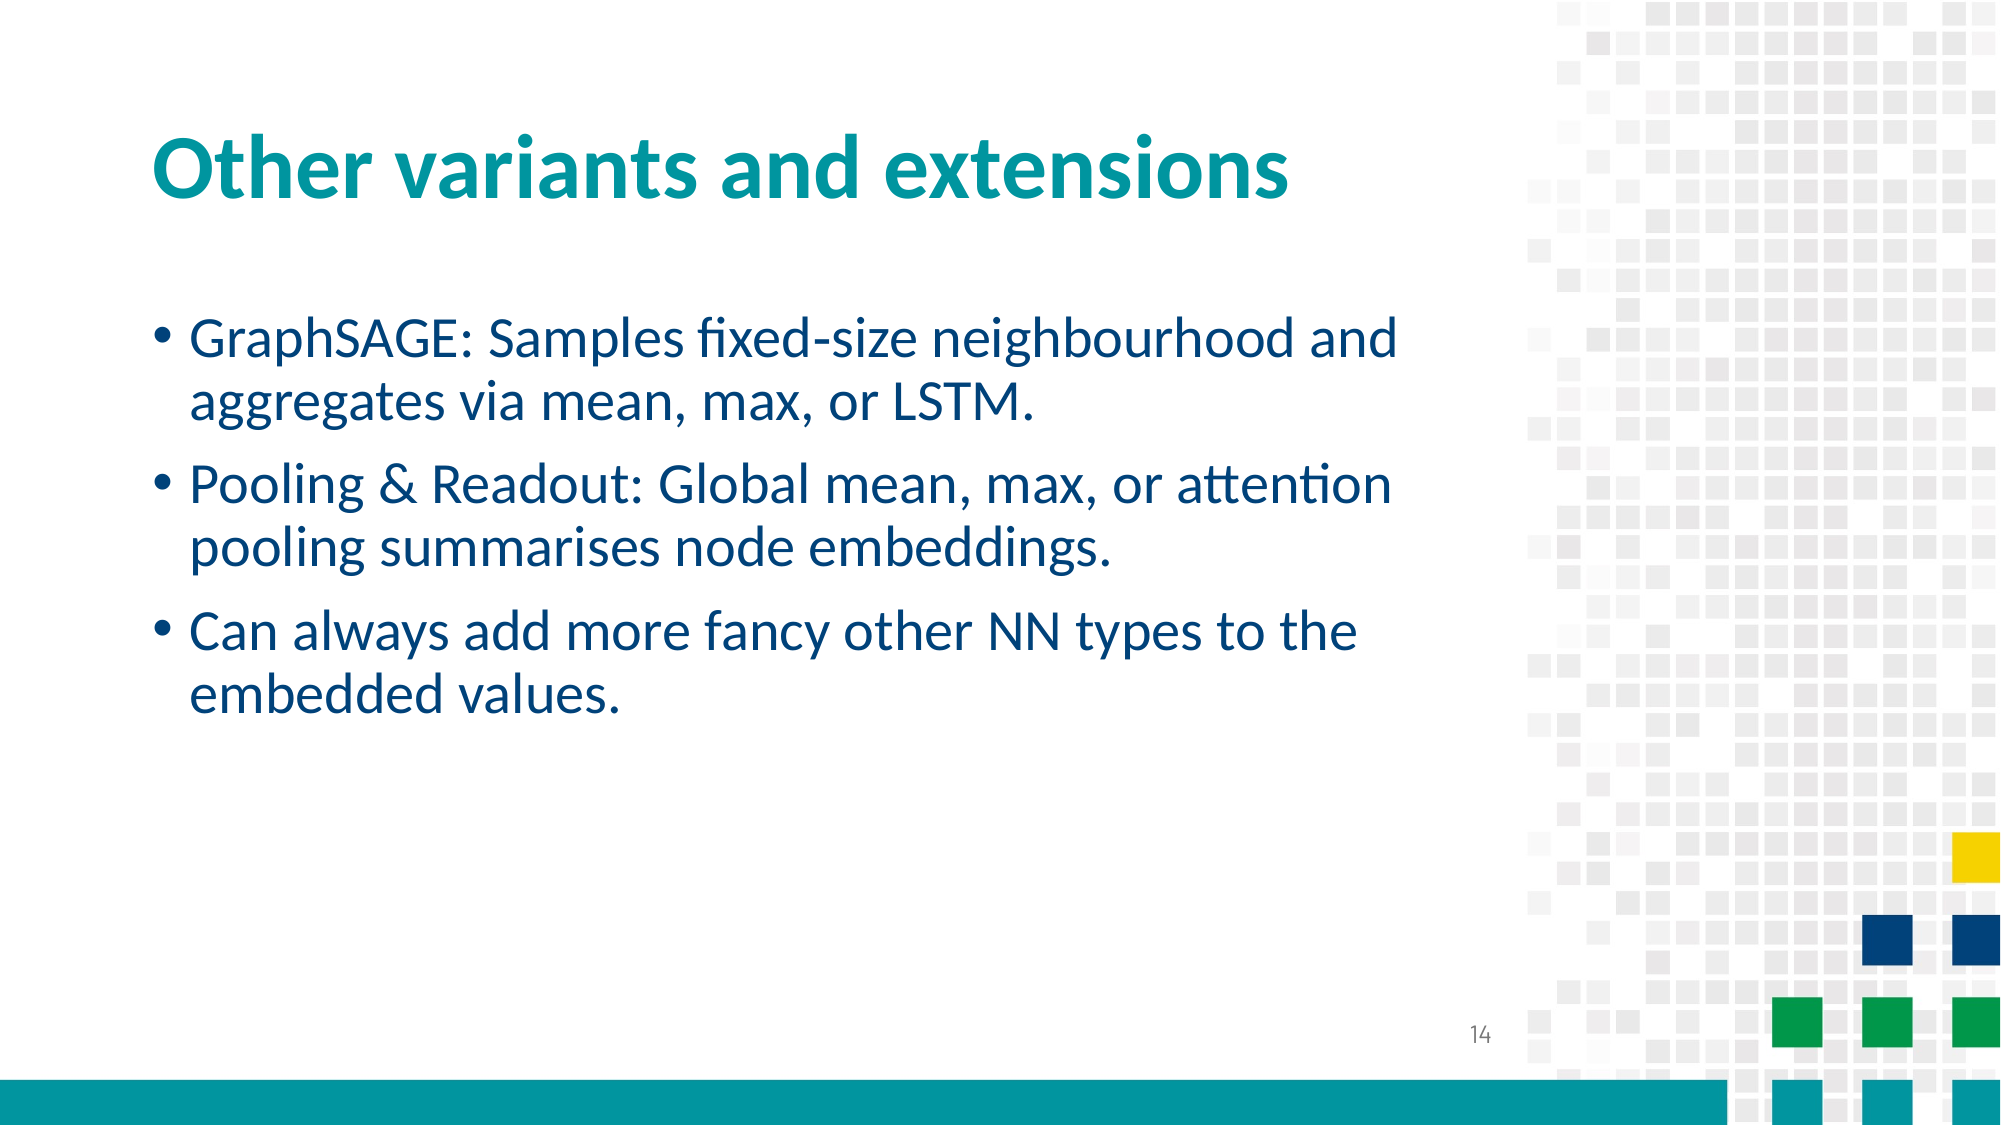

# Other variants and extensions
GraphSAGE: Samples fixed‑size neighbourhood and aggregates via mean, max, or LSTM.
Pooling & Readout: Global mean, max, or attention pooling summarises node embeddings.
Can always add more fancy other NN types to the embedded values.
14